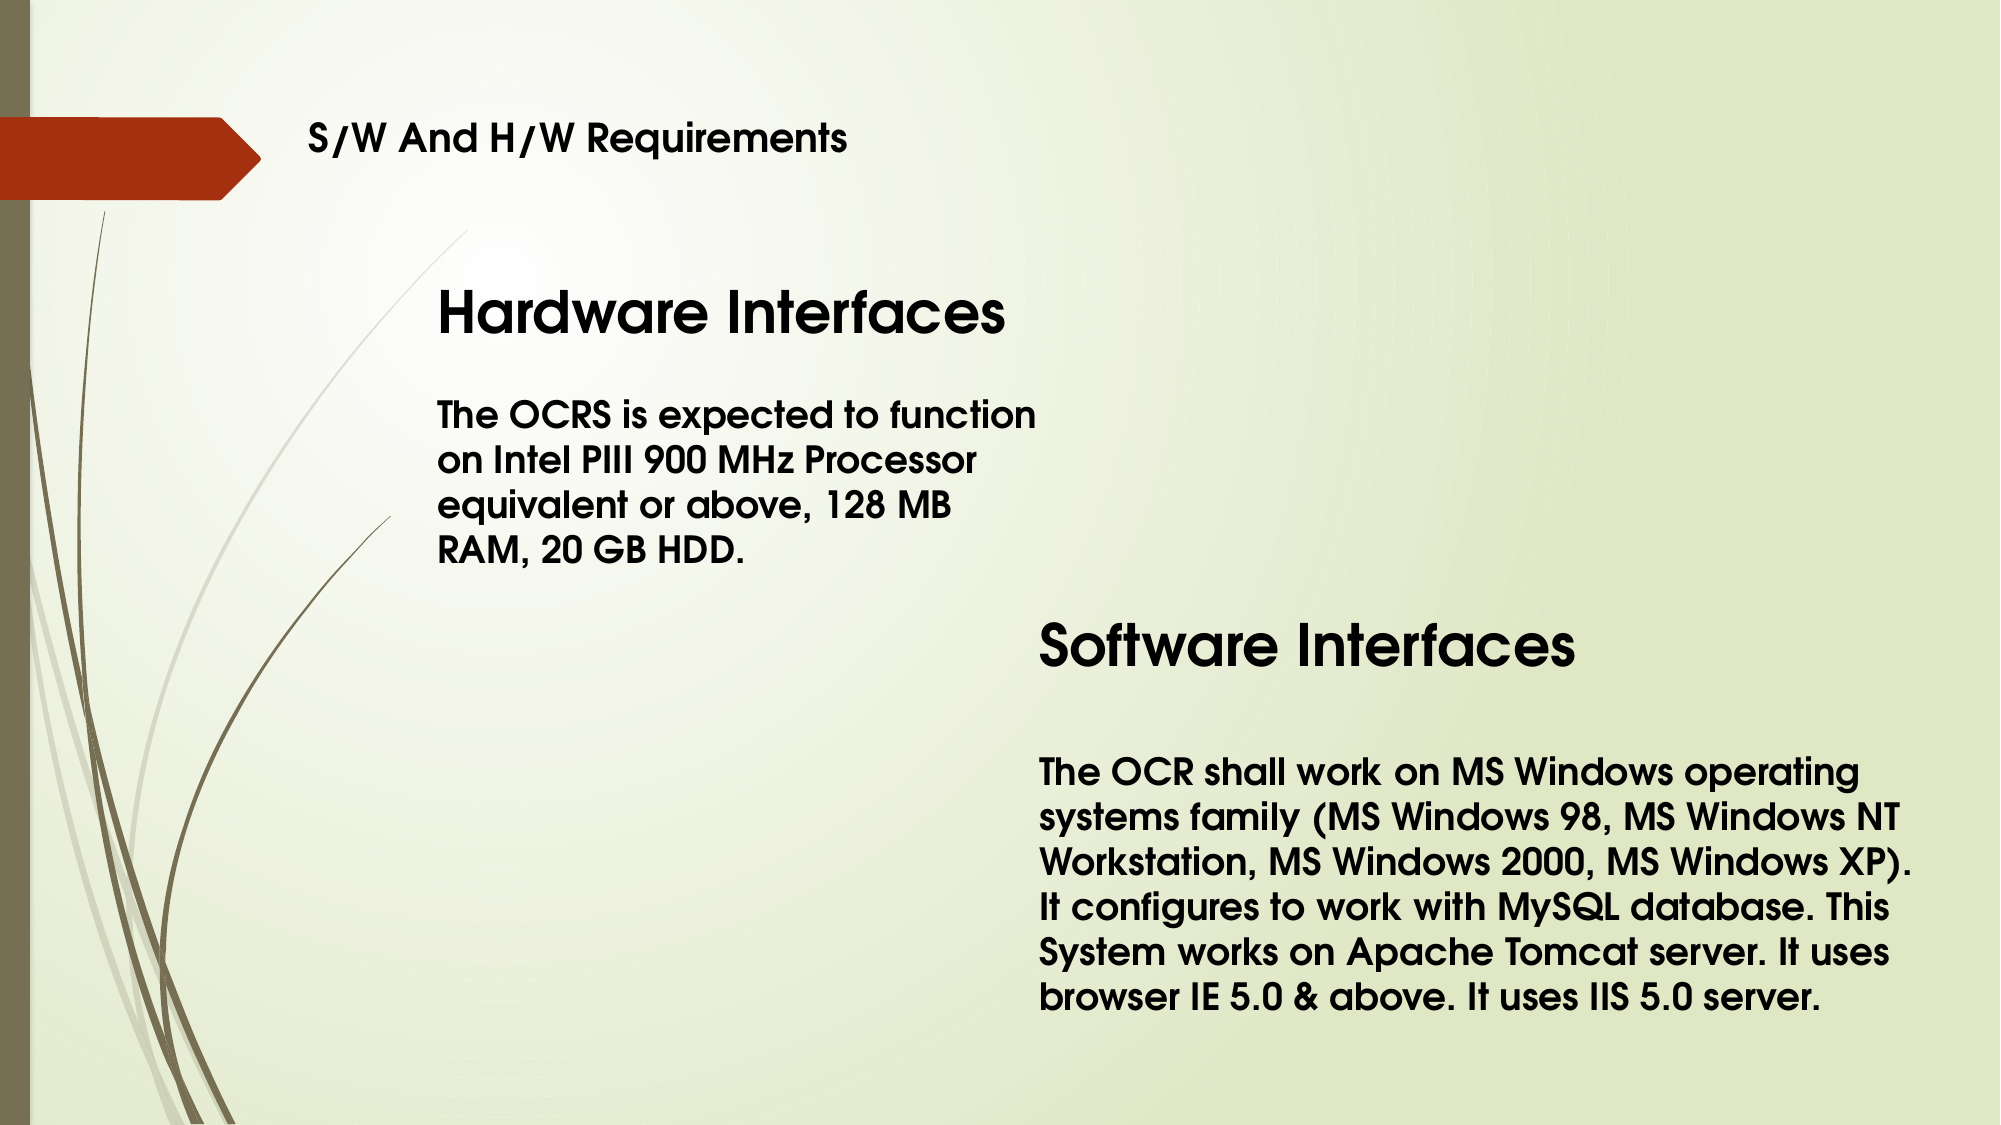

# S/W And H/W Requirements
Hardware Interfaces

The OCRS is expected to function on Intel PIII 900 MHz Processor equivalent or above, 128 MB RAM, 20 GB HDD.

Software Interfaces

The OCR shall work on MS Windows operating systems family (MS Windows 98, MS Windows NT Workstation, MS Windows 2000, MS Windows XP). It configures to work with MySQL database. This System works on Apache Tomcat server. It uses browser IE 5.0 & above. It uses IIS 5.0 server.